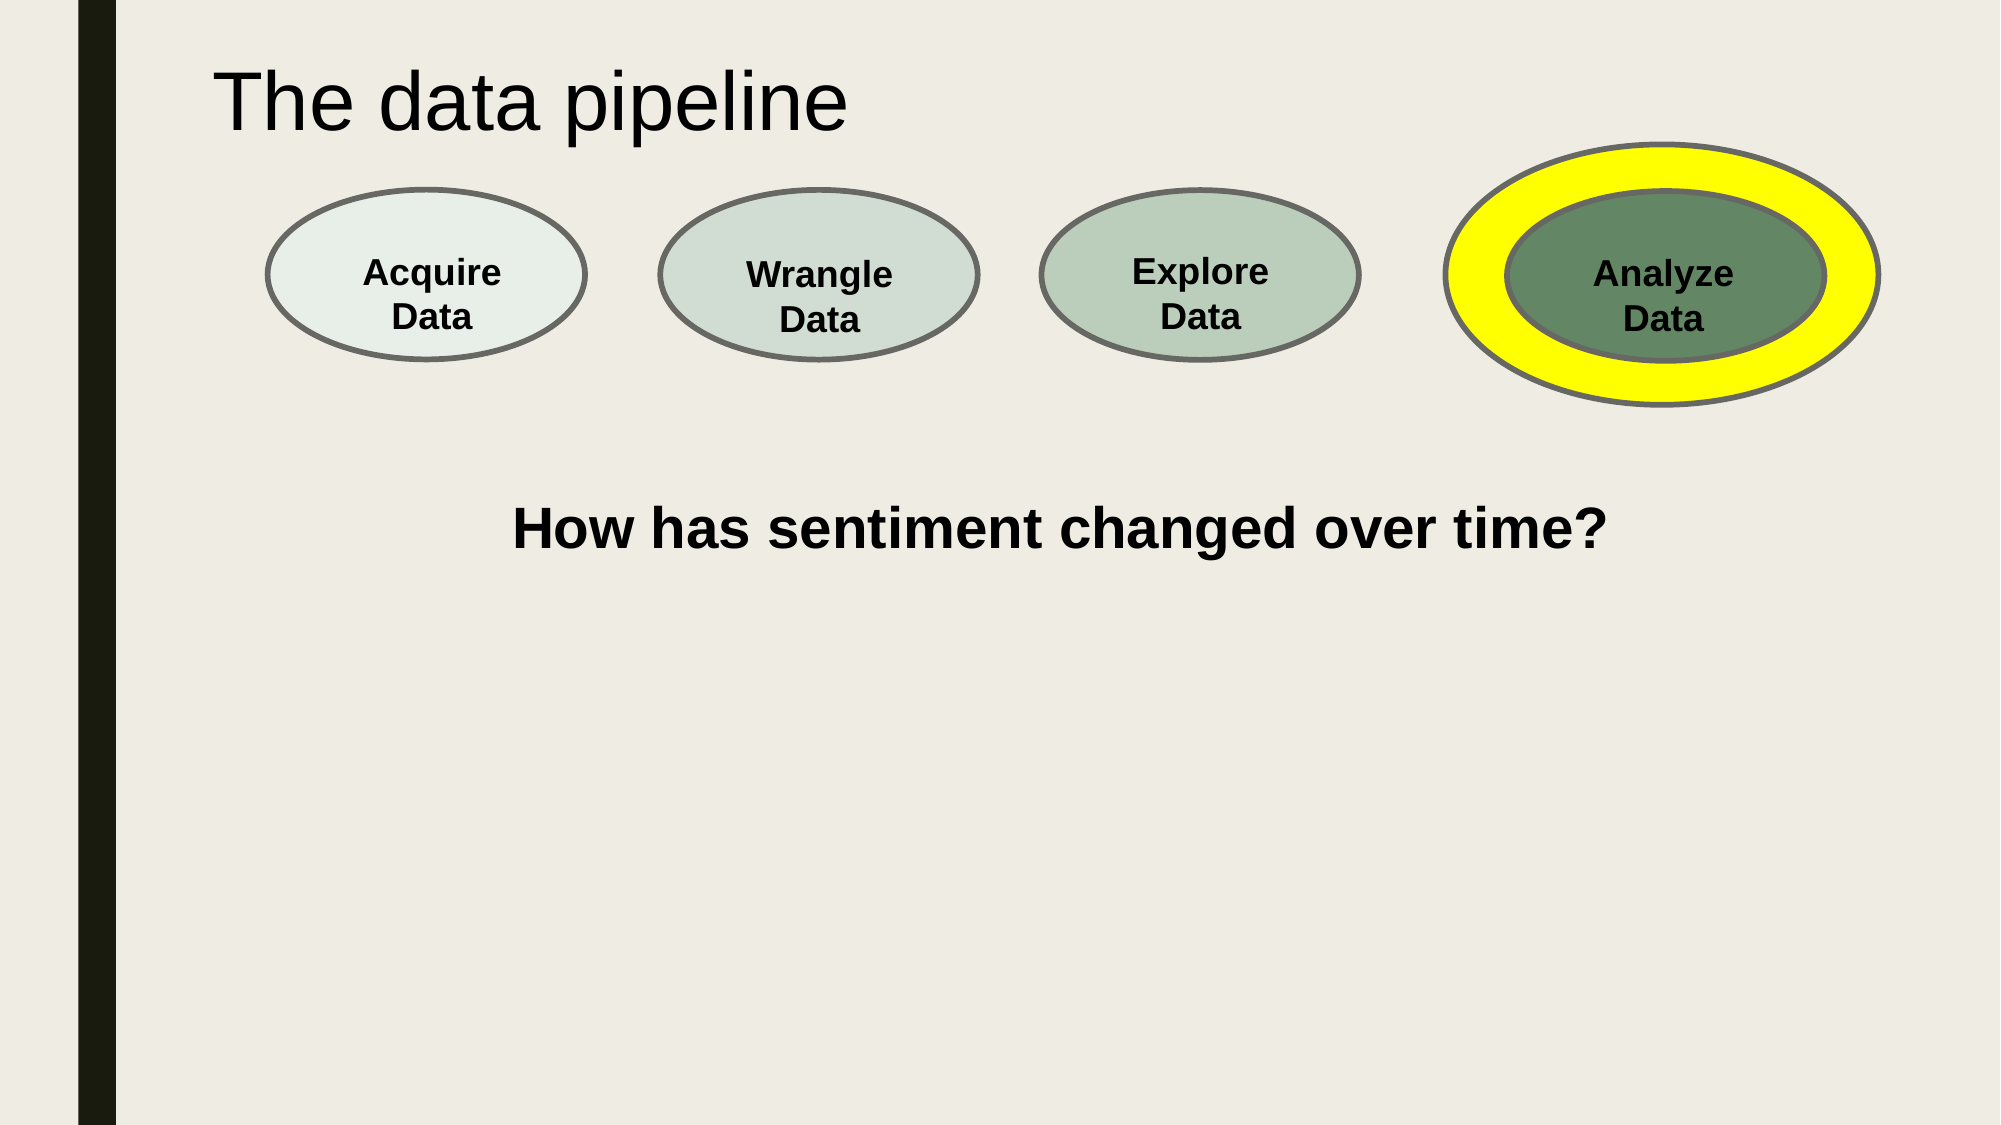

The data pipeline

Explore Data
Acquire Data
Analyze Data
Wrangle Data
How has sentiment changed over time?